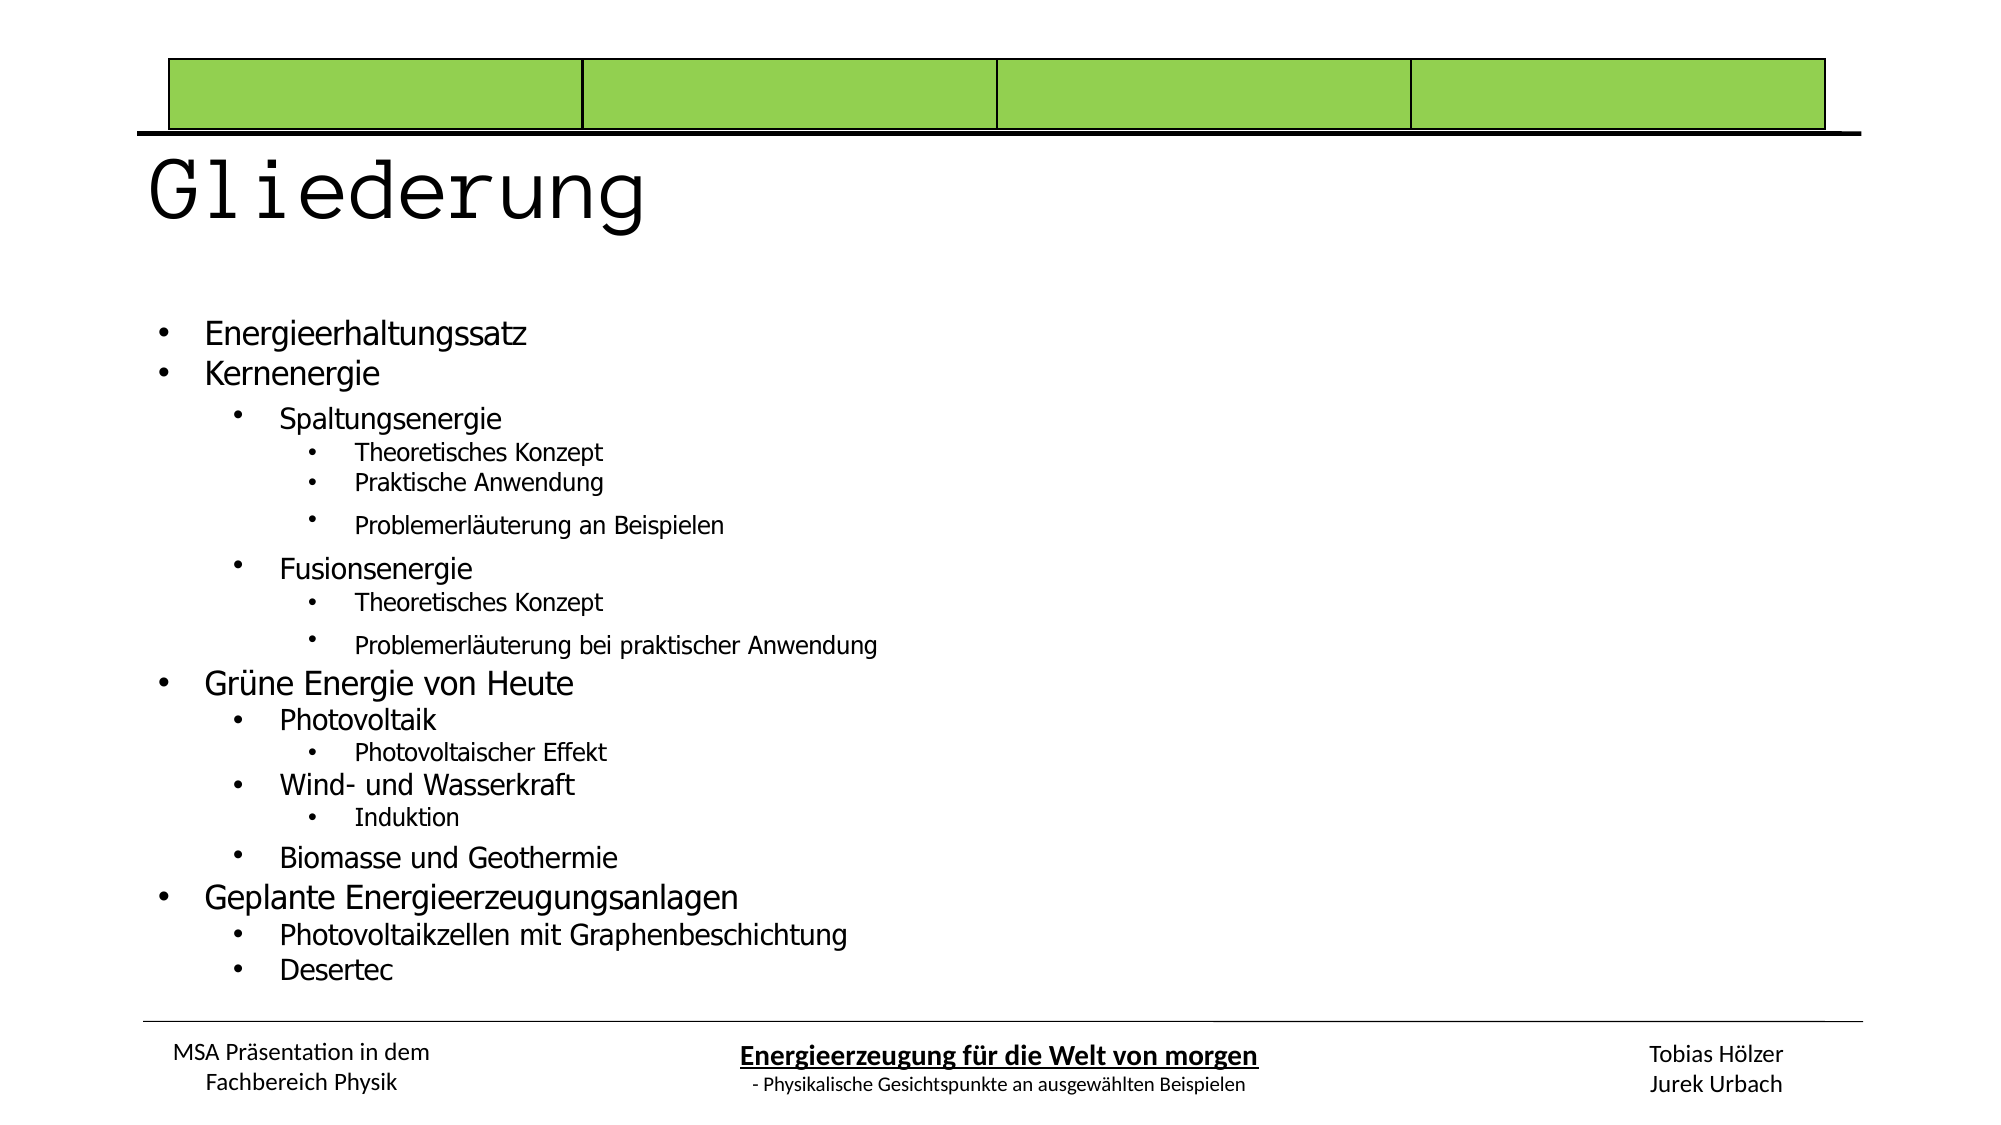

# Gliederung
Energieerhaltungssatz
Kernenergie
Spaltungsenergie
Theoretisches Konzept
Praktische Anwendung
Problemerläuterung an Beispielen
Fusionsenergie
Theoretisches Konzept
Problemerläuterung bei praktischer Anwendung
Grüne Energie von Heute
Photovoltaik
Photovoltaischer Effekt
Wind- und Wasserkraft
Induktion
Biomasse und Geothermie
Geplante Energieerzeugungsanlagen
Photovoltaikzellen mit Graphenbeschichtung
Desertec
Energieerzeugung für die Welt von morgen
- Physikalische Gesichtspunkte an ausgewählten Beispielen
MSA Präsentation in dem Fachbereich Physik
Tobias Hölzer
Jurek Urbach